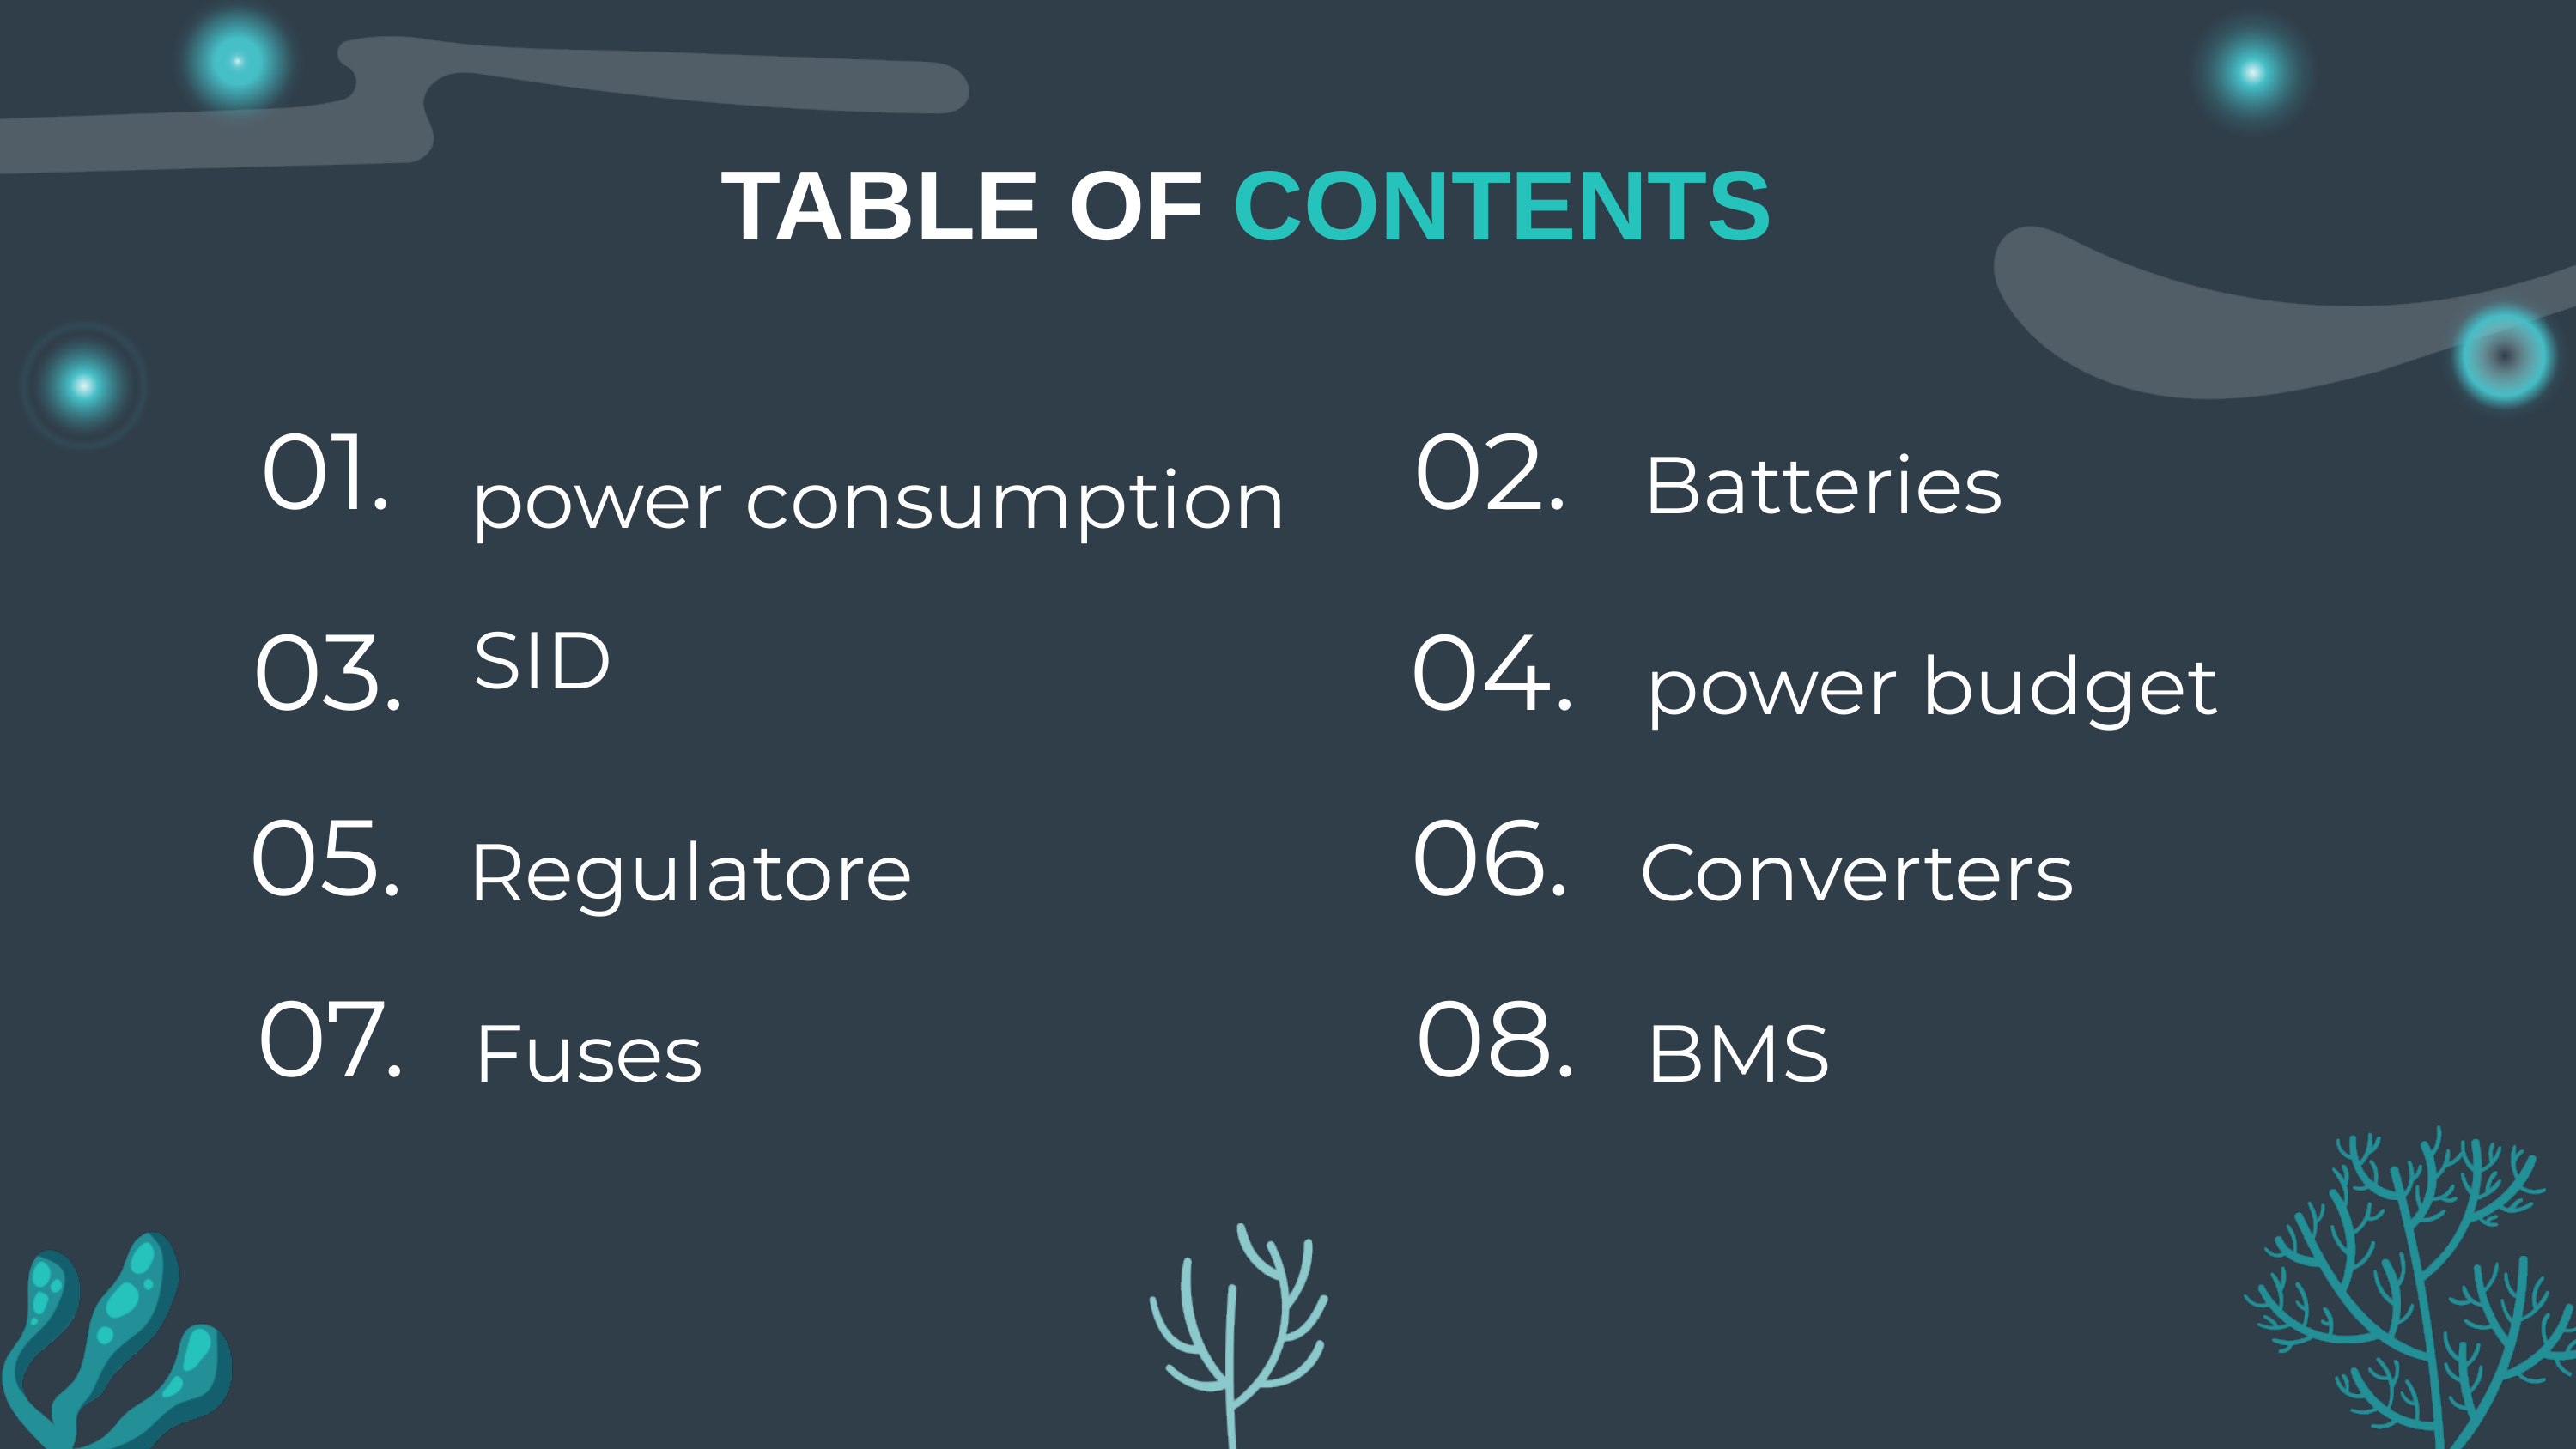

TABLE OF CONTENTS

01.

02.

Batteries

power consumption

03.

04.

power budget

SID

05.

06.

Regulatore

Converters

07.

08.

Fuses

BMS